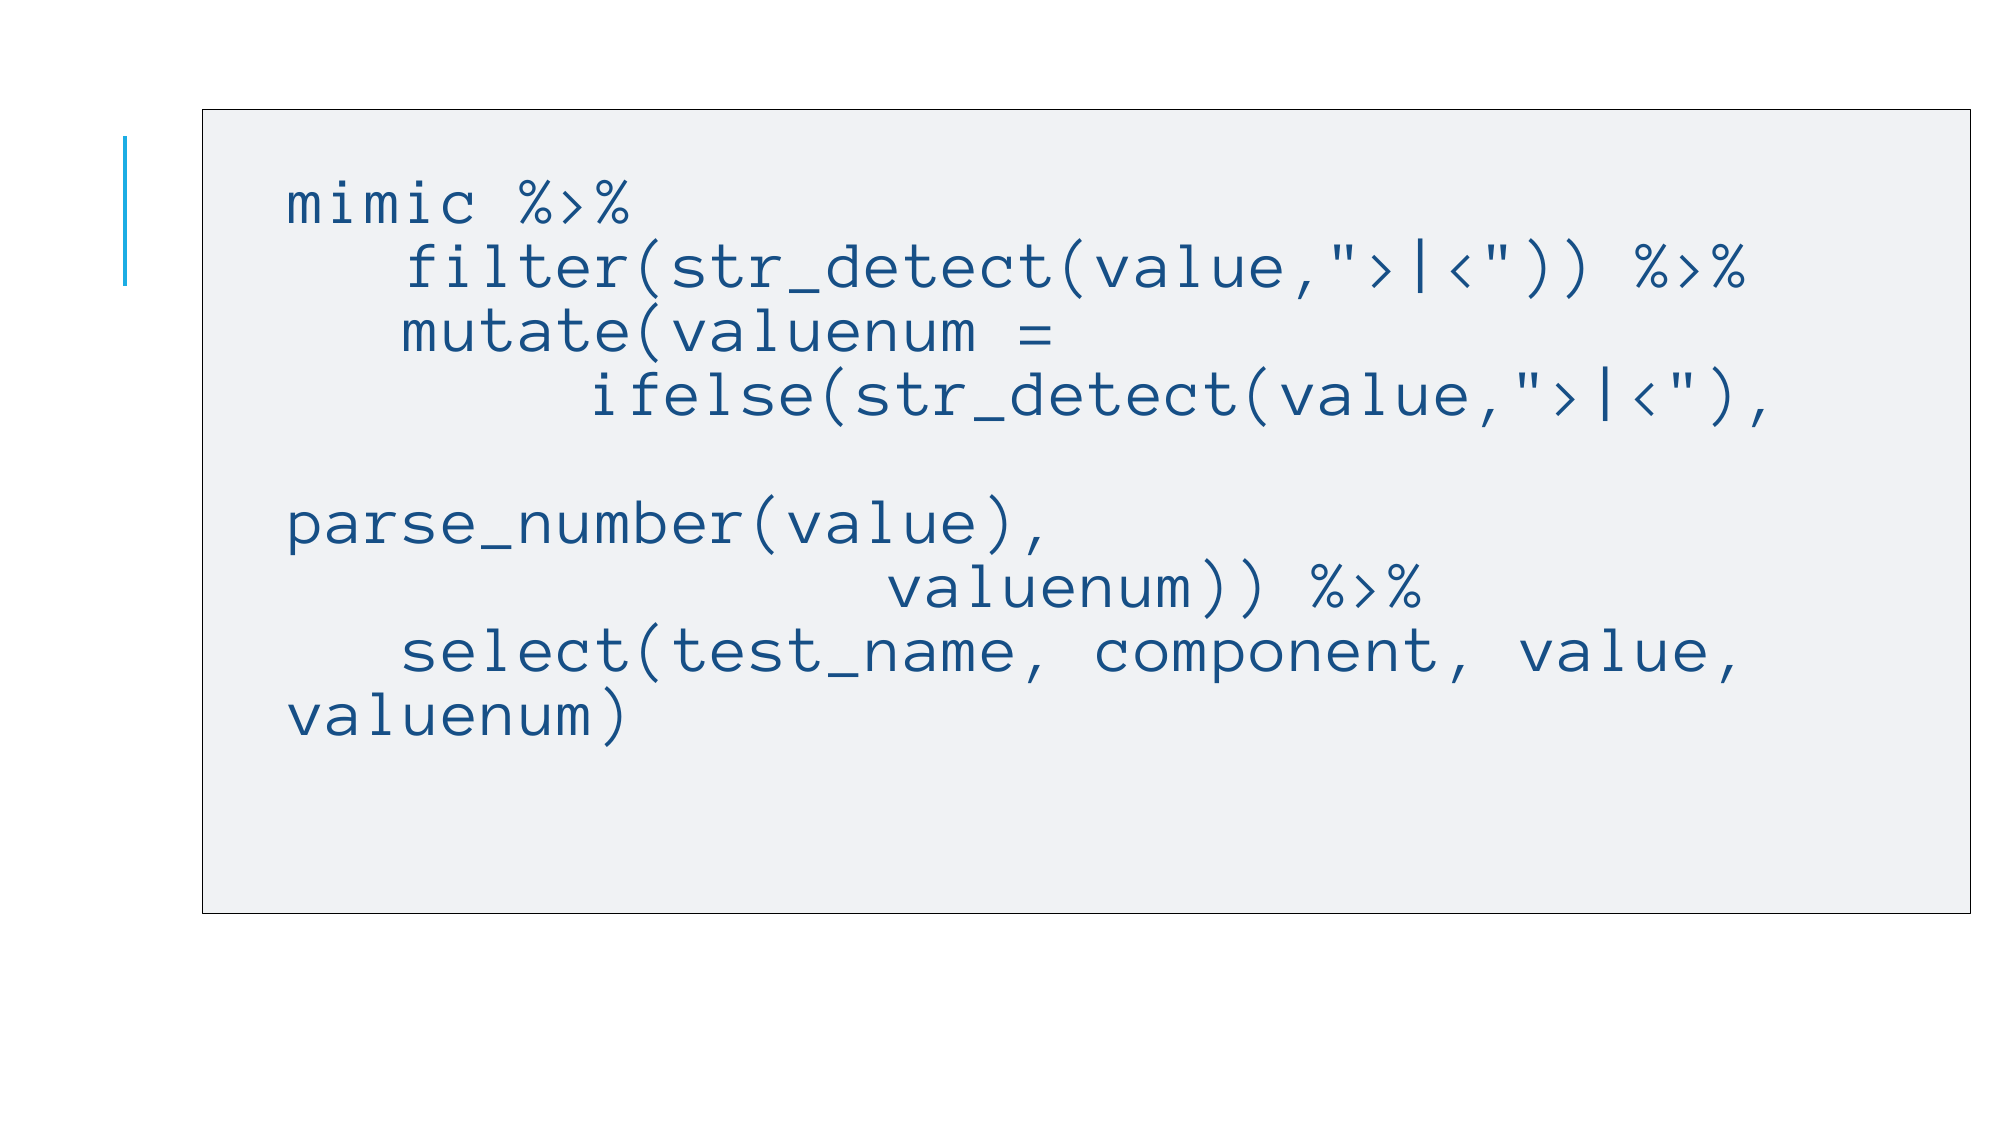

mimic %>%
   filter(str_detect(value,">|<")) %>%
   mutate(valuenum =
		ifelse(str_detect(value,">|<"),                        				parse_number(value),                        				valuenum)) %>%
   select(test_name, component, value, valuenum)